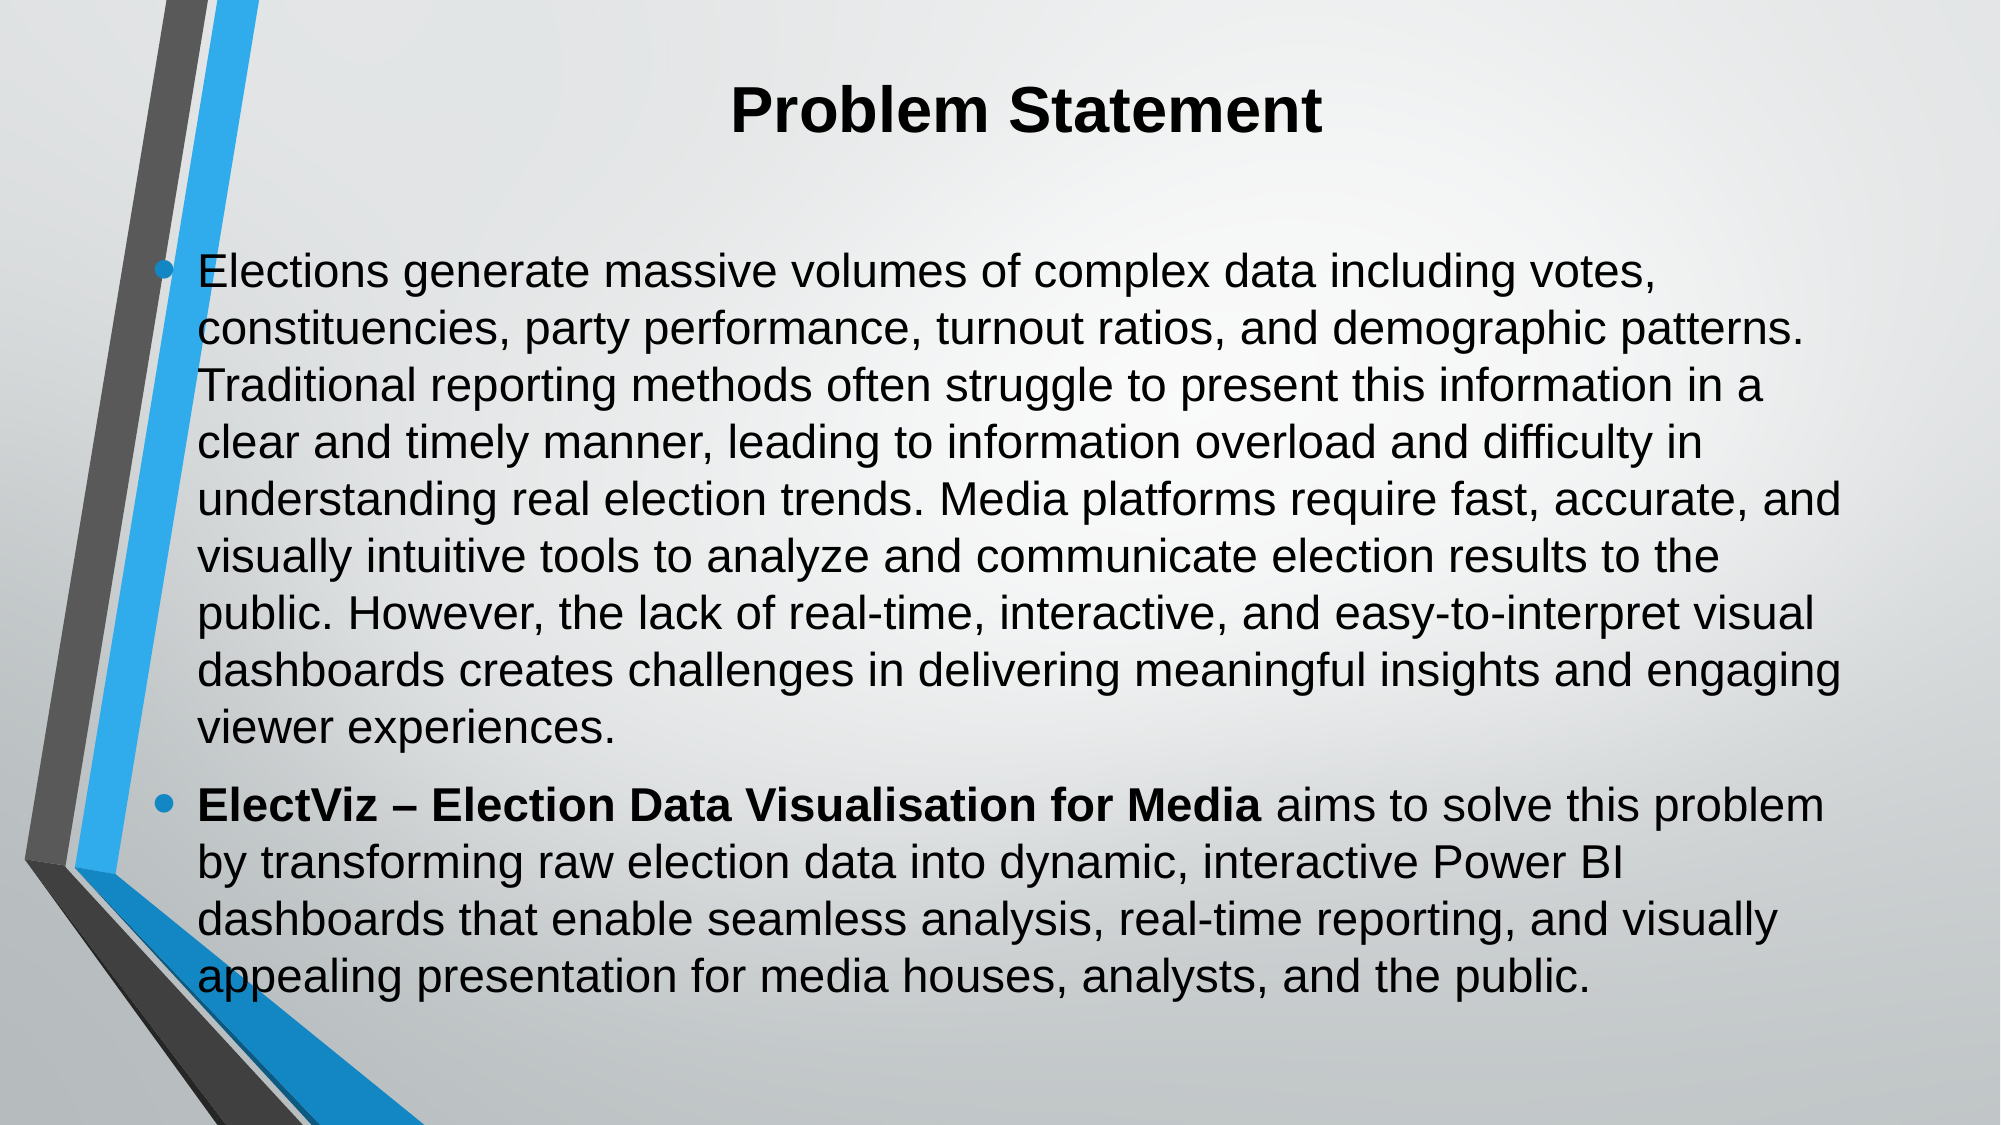

# Problem Statement
Elections generate massive volumes of complex data including votes, constituencies, party performance, turnout ratios, and demographic patterns. Traditional reporting methods often struggle to present this information in a clear and timely manner, leading to information overload and difficulty in understanding real election trends. Media platforms require fast, accurate, and visually intuitive tools to analyze and communicate election results to the public. However, the lack of real-time, interactive, and easy-to-interpret visual dashboards creates challenges in delivering meaningful insights and engaging viewer experiences.
ElectViz – Election Data Visualisation for Media aims to solve this problem by transforming raw election data into dynamic, interactive Power BI dashboards that enable seamless analysis, real-time reporting, and visually appealing presentation for media houses, analysts, and the public.